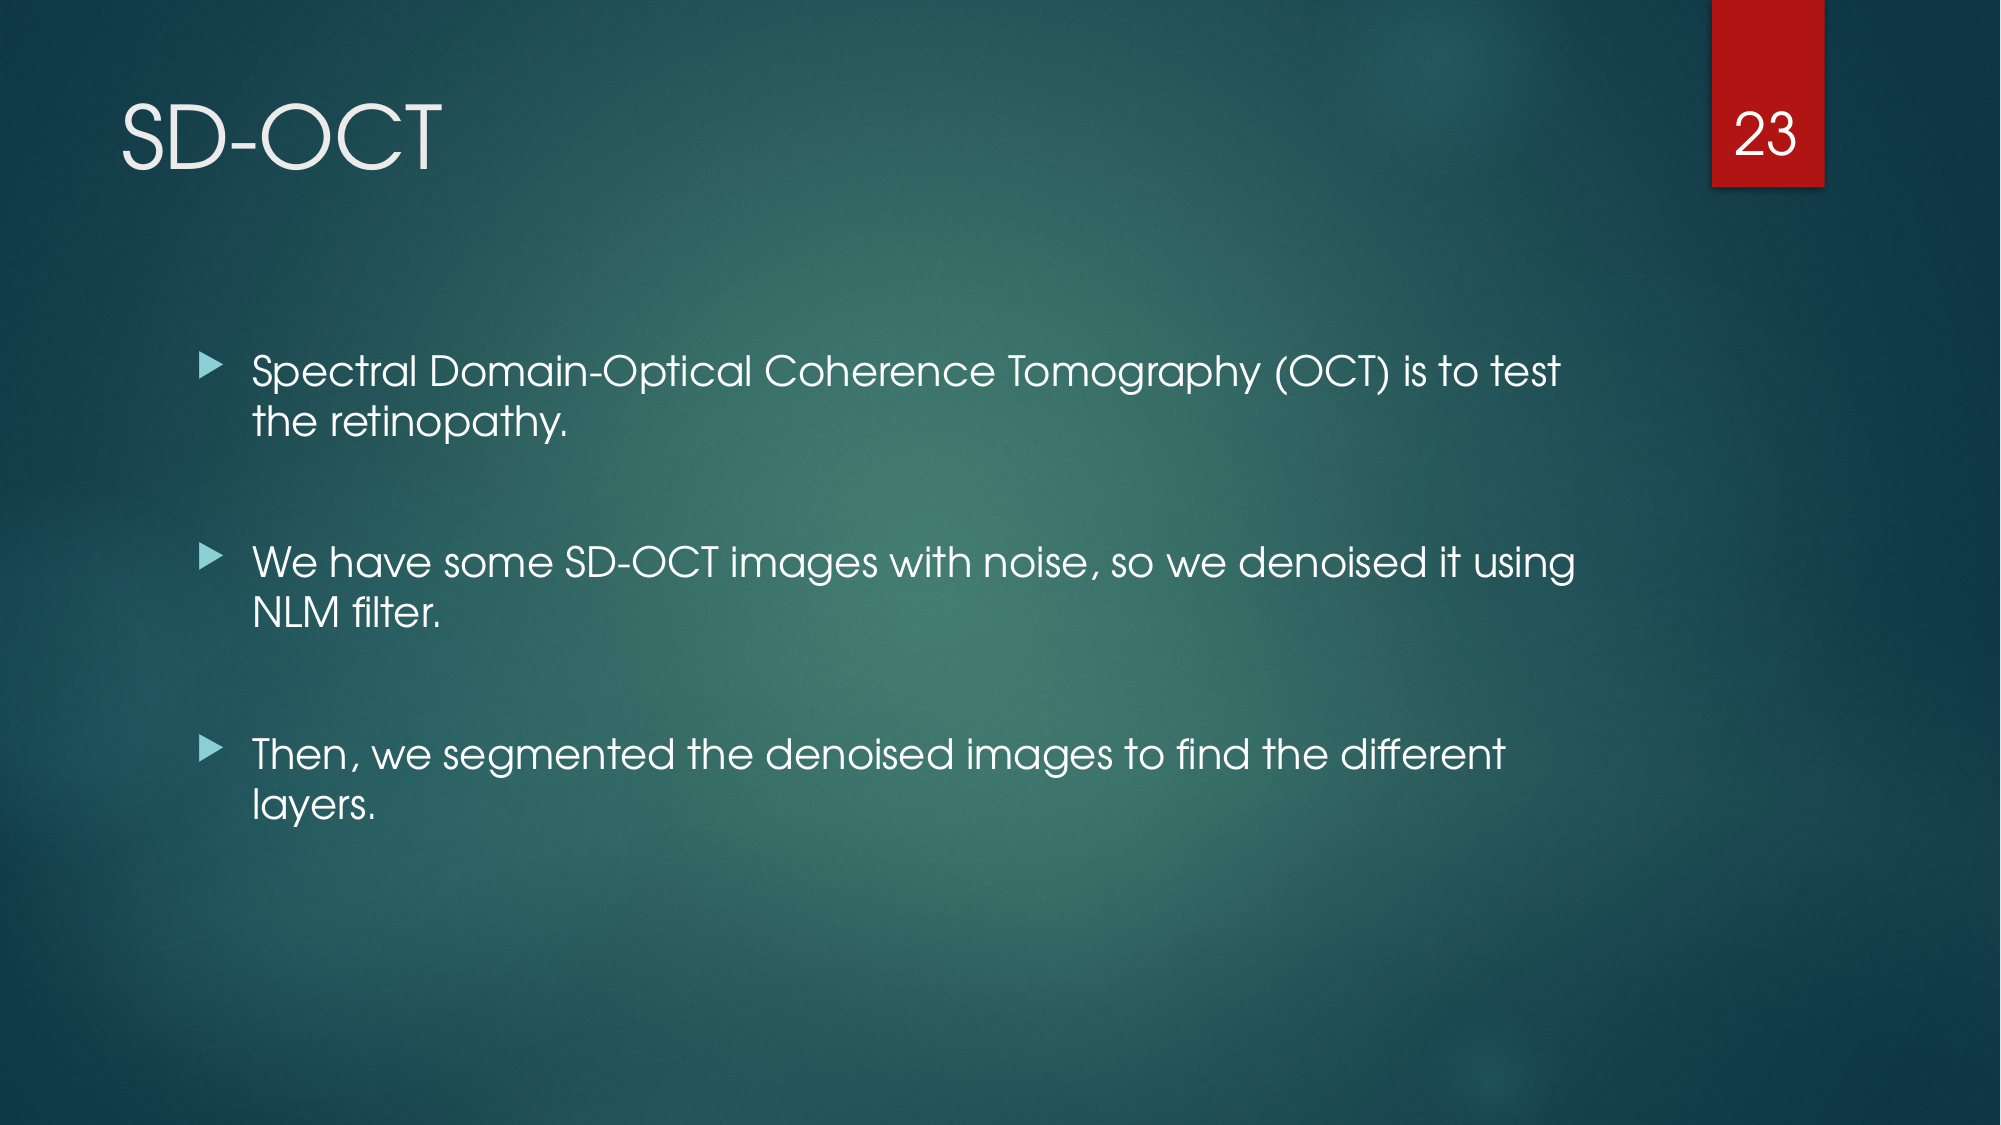

23
# SD-OCT
Spectral Domain-Optical Coherence Tomography (OCT) is to test the retinopathy.

We have some SD-OCT images with noise, so we denoised it using NLM filter.

Then, we segmented the denoised images to find the different layers.